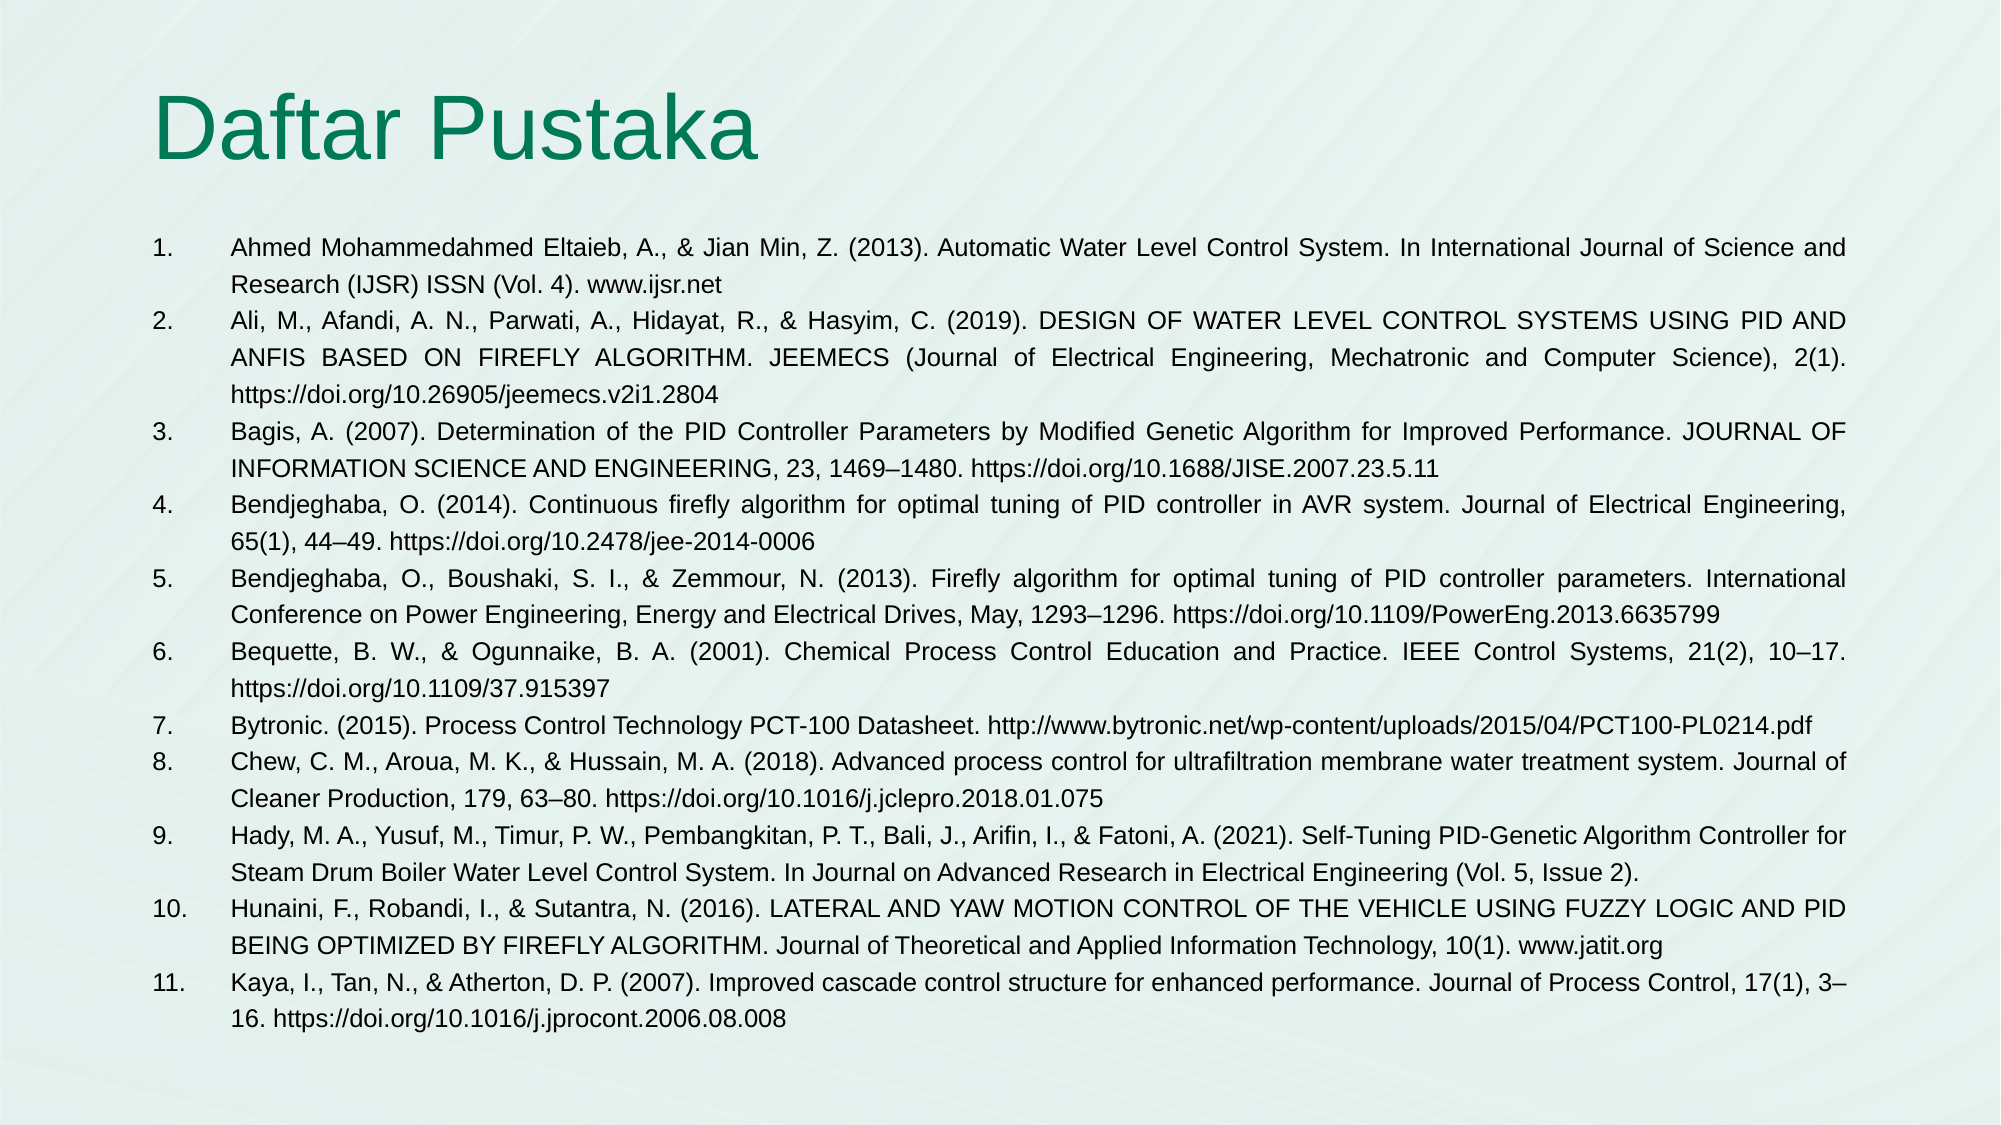

# Daftar Pustaka
​​Ahmed Mohammedahmed Eltaieb, A., & Jian Min, Z. (2013). Automatic Water Level Control System. In International Journal of Science and Research (IJSR) ISSN (Vol. 4). www.ijsr.net
​Ali, M., Afandi, A. N., Parwati, A., Hidayat, R., & Hasyim, C. (2019). DESIGN OF WATER LEVEL CONTROL SYSTEMS USING PID AND ANFIS BASED ON FIREFLY ALGORITHM. JEEMECS (Journal of Electrical Engineering, Mechatronic and Computer Science), 2(1). https://doi.org/10.26905/jeemecs.v2i1.2804
​Bagis, A. (2007). Determination of the PID Controller Parameters by Modified Genetic Algorithm for Improved Performance. JOURNAL OF INFORMATION SCIENCE AND ENGINEERING, 23, 1469–1480. https://doi.org/10.1688/JISE.2007.23.5.11
​Bendjeghaba, O. (2014). Continuous firefly algorithm for optimal tuning of PID controller in AVR system. Journal of Electrical Engineering, 65(1), 44–49. https://doi.org/10.2478/jee-2014-0006
​Bendjeghaba, O., Boushaki, S. I., & Zemmour, N. (2013). Firefly algorithm for optimal tuning of PID controller parameters. International Conference on Power Engineering, Energy and Electrical Drives, May, 1293–1296. https://doi.org/10.1109/PowerEng.2013.6635799
​Bequette, B. W., & Ogunnaike, B. A. (2001). Chemical Process Control Education and Practice. IEEE Control Systems, 21(2), 10–17. https://doi.org/10.1109/37.915397
​Bytronic. (2015). Process Control Technology PCT-100 Datasheet. http://www.bytronic.net/wp-content/uploads/2015/04/PCT100-PL0214.pdf
​Chew, C. M., Aroua, M. K., & Hussain, M. A. (2018). Advanced process control for ultrafiltration membrane water treatment system. Journal of Cleaner Production, 179, 63–80. https://doi.org/10.1016/j.jclepro.2018.01.075
​Hady, M. A., Yusuf, M., Timur, P. W., Pembangkitan, P. T., Bali, J., Arifin, I., & Fatoni, A. (2021). Self-Tuning PID-Genetic Algorithm Controller for Steam Drum Boiler Water Level Control System. In Journal on Advanced Research in Electrical Engineering (Vol. 5, Issue 2).
​Hunaini, F., Robandi, I., & Sutantra, N. (2016). LATERAL AND YAW MOTION CONTROL OF THE VEHICLE USING FUZZY LOGIC AND PID BEING OPTIMIZED BY FIREFLY ALGORITHM. Journal of Theoretical and Applied Information Technology, 10(1). www.jatit.org
​Kaya, I., Tan, N., & Atherton, D. P. (2007). Improved cascade control structure for enhanced performance. Journal of Process Control, 17(1), 3–16. https://doi.org/10.1016/j.jprocont.2006.08.008